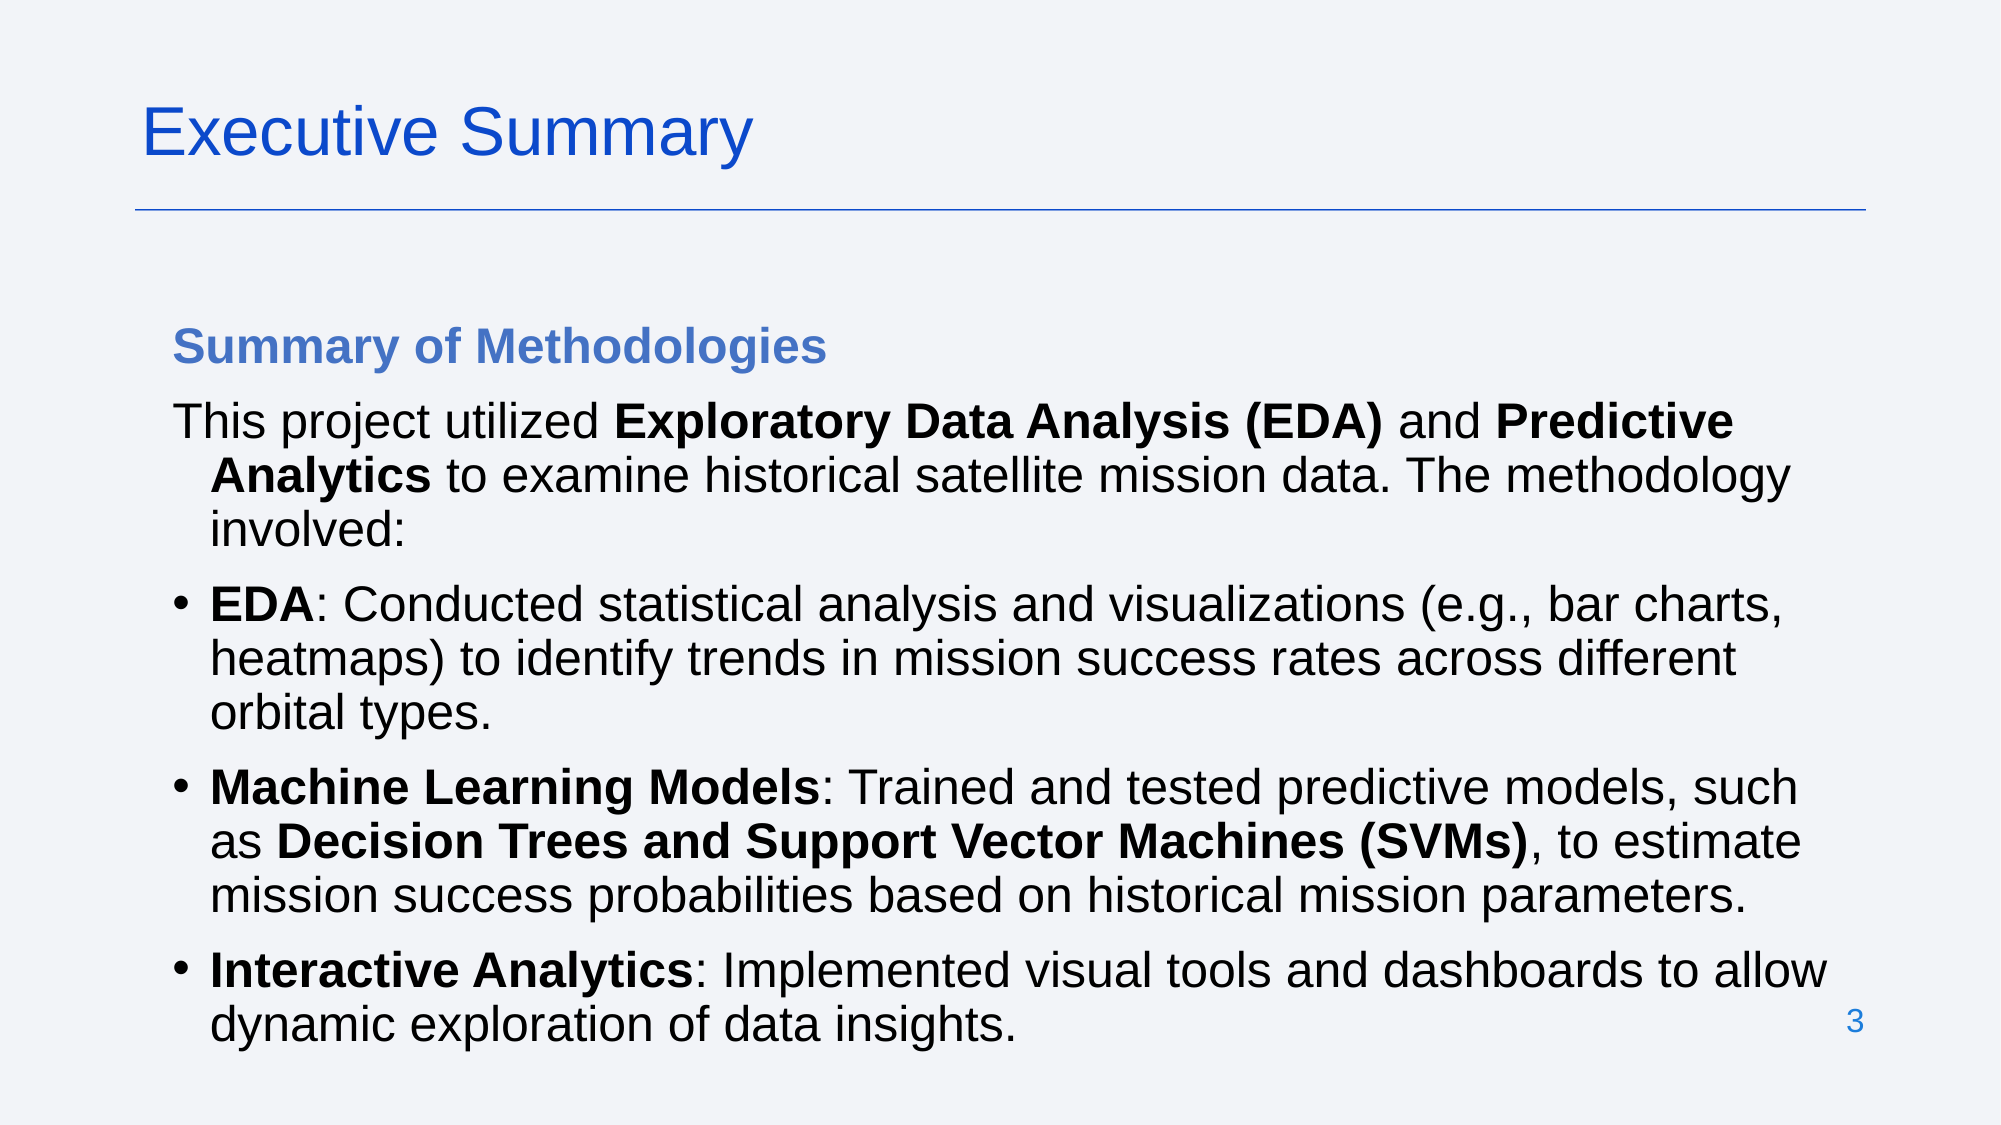

Executive Summary
Summary of Methodologies
This project utilized Exploratory Data Analysis (EDA) and Predictive Analytics to examine historical satellite mission data. The methodology involved:
EDA: Conducted statistical analysis and visualizations (e.g., bar charts, heatmaps) to identify trends in mission success rates across different orbital types.
Machine Learning Models: Trained and tested predictive models, such as Decision Trees and Support Vector Machines (SVMs), to estimate mission success probabilities based on historical mission parameters.
Interactive Analytics: Implemented visual tools and dashboards to allow dynamic exploration of data insights.
3